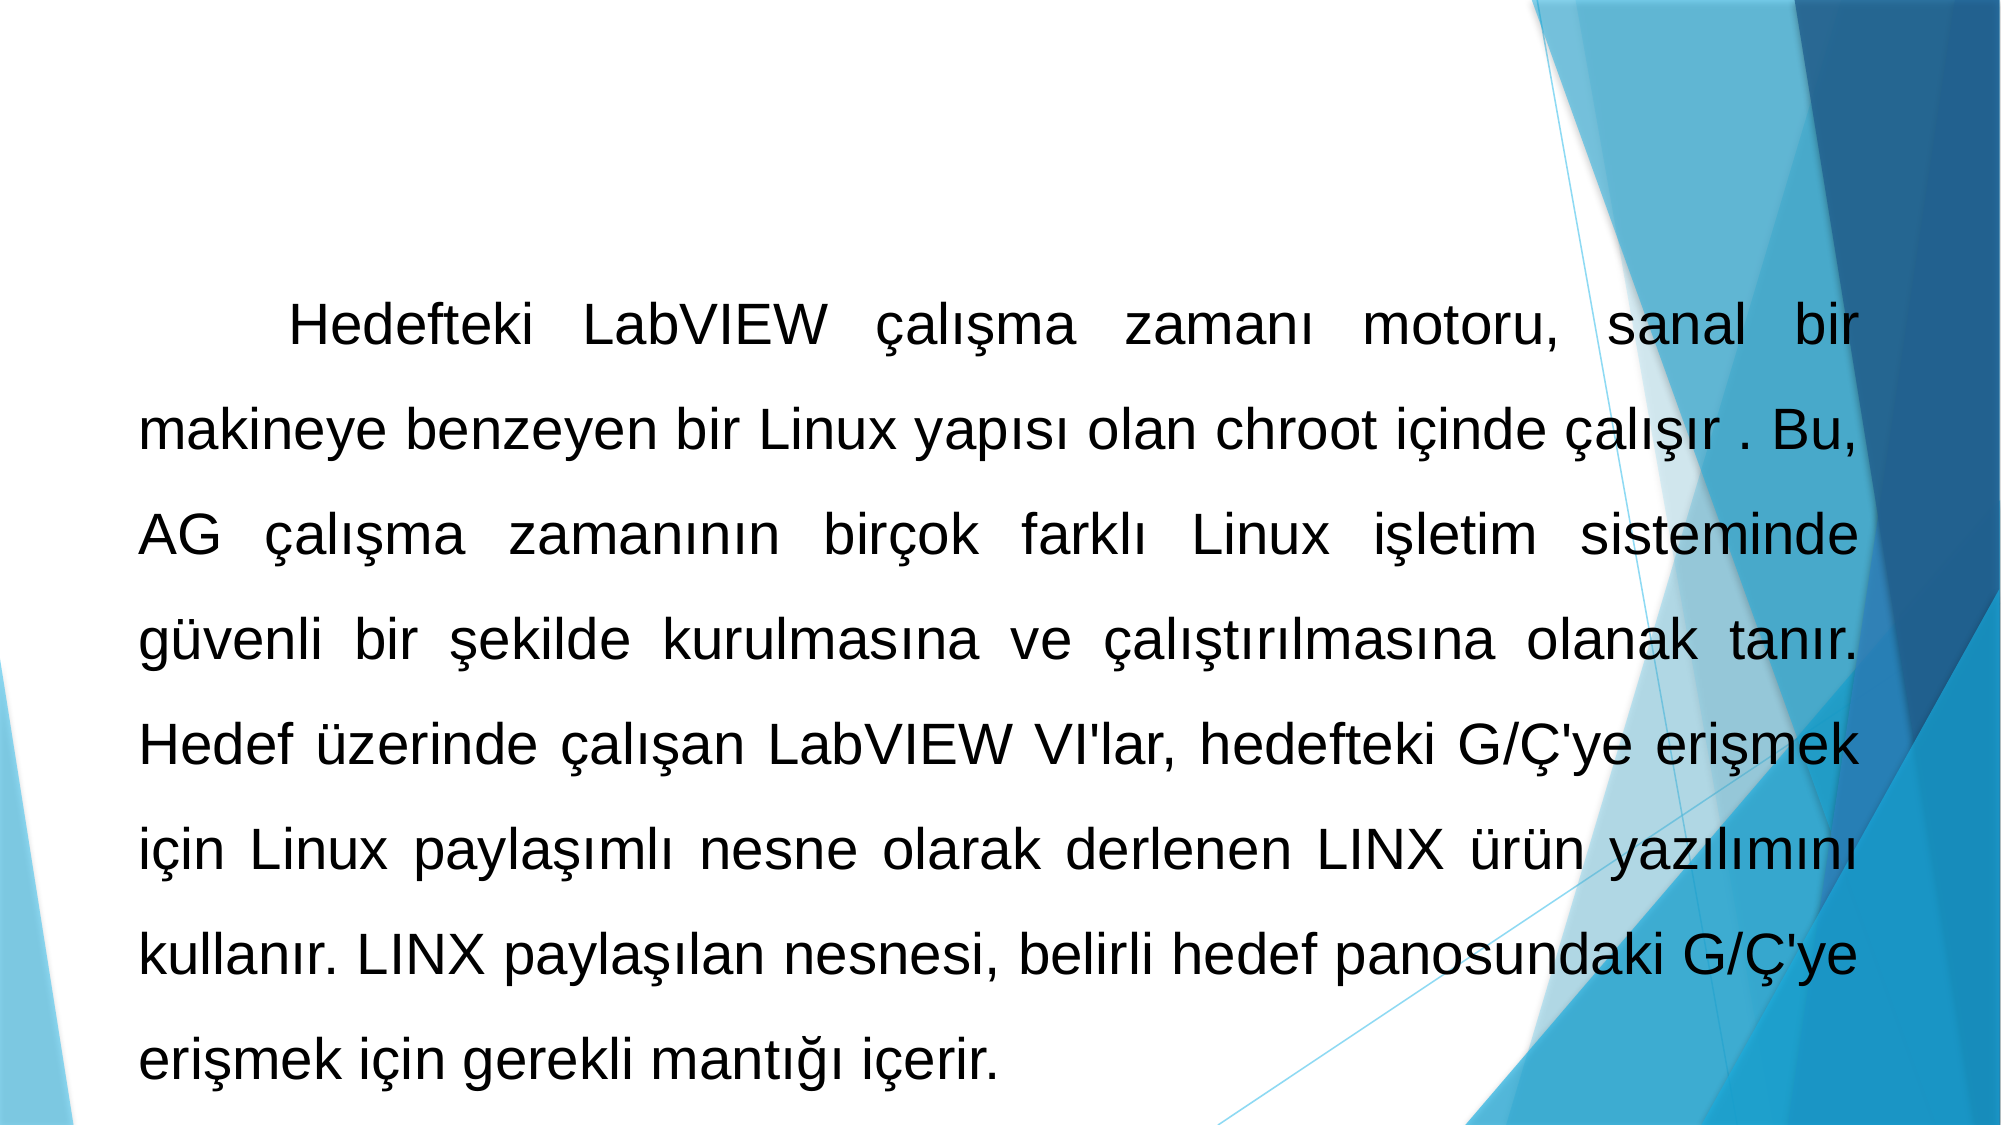

Hedefteki LabVIEW çalışma zamanı motoru, sanal bir makineye benzeyen bir Linux yapısı olan chroot içinde çalışır . Bu, AG çalışma zamanının birçok farklı Linux işletim sisteminde güvenli bir şekilde kurulmasına ve çalıştırılmasına olanak tanır. Hedef üzerinde çalışan LabVIEW VI'lar, hedefteki G/Ç'ye erişmek için Linux paylaşımlı nesne olarak derlenen LINX ürün yazılımını kullanır. LINX paylaşılan nesnesi, belirli hedef panosundaki G/Ç'ye erişmek için gerekli mantığı içerir.